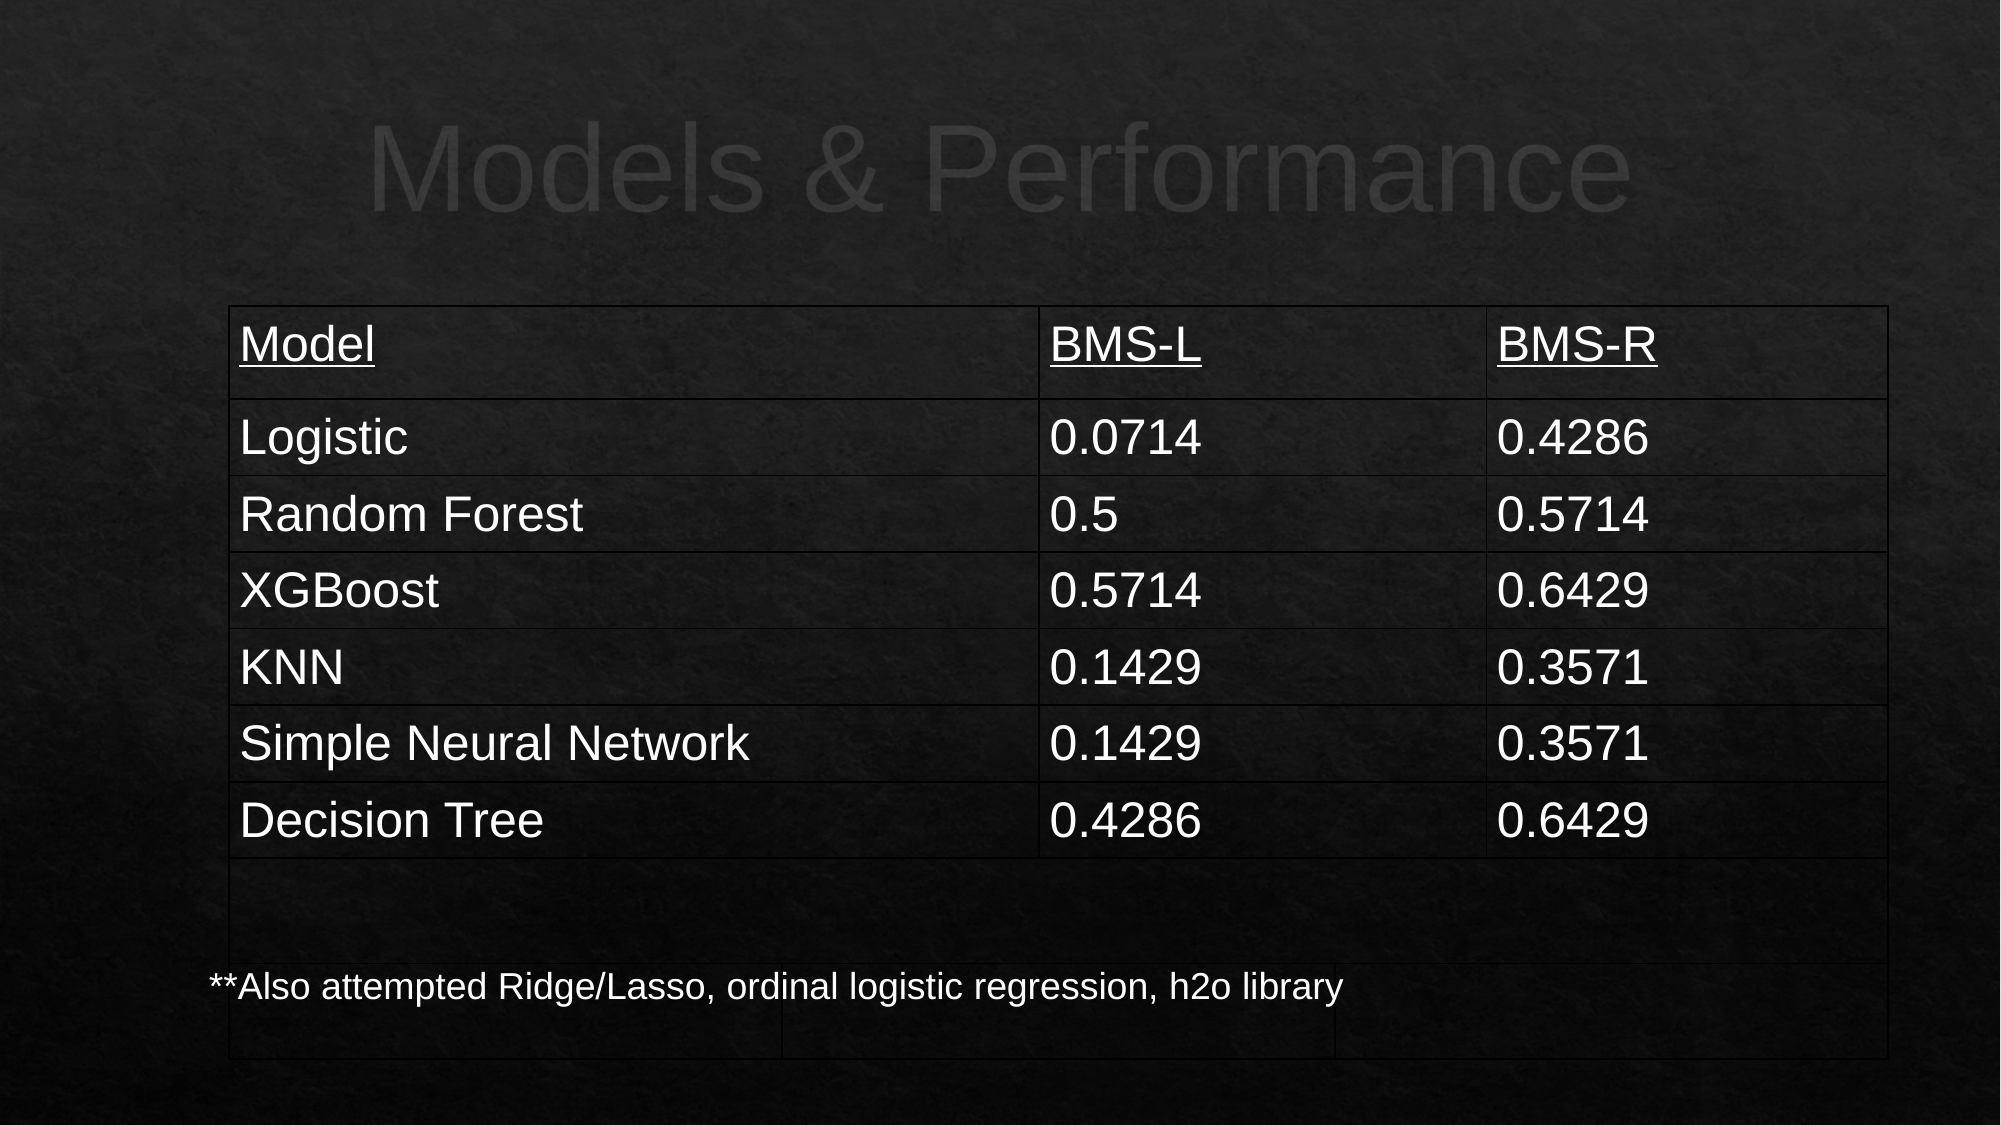

# Models & Performance
| Model | BMS-L | BMS-L | BMS-R | BMS-R |
| --- | --- | --- | --- | --- |
| Logistic | 0.0714 | 0.0714 | 0.4286 | 0.4286 |
| Random Forest | 0.5 | 0.5 | 0.5714 | 0.5714 |
| XGBoost | 0.5714 | 0.5714 | 0.6429 | 0.6429 |
| KNN | 0.1429 | 0.1429 | 0.3571 | 0.3571 |
| Simple Neural Network | 0.1429 | 0.1429 | 0.3571 | 0.3571 |
| Decision Tree | 0.4286 | 0.4286 | 0.6429 | 0.6429 |
|  |  |  |  |  |
|  |  |  |  |  |
**Also attempted Ridge/Lasso, ordinal logistic regression, h2o library